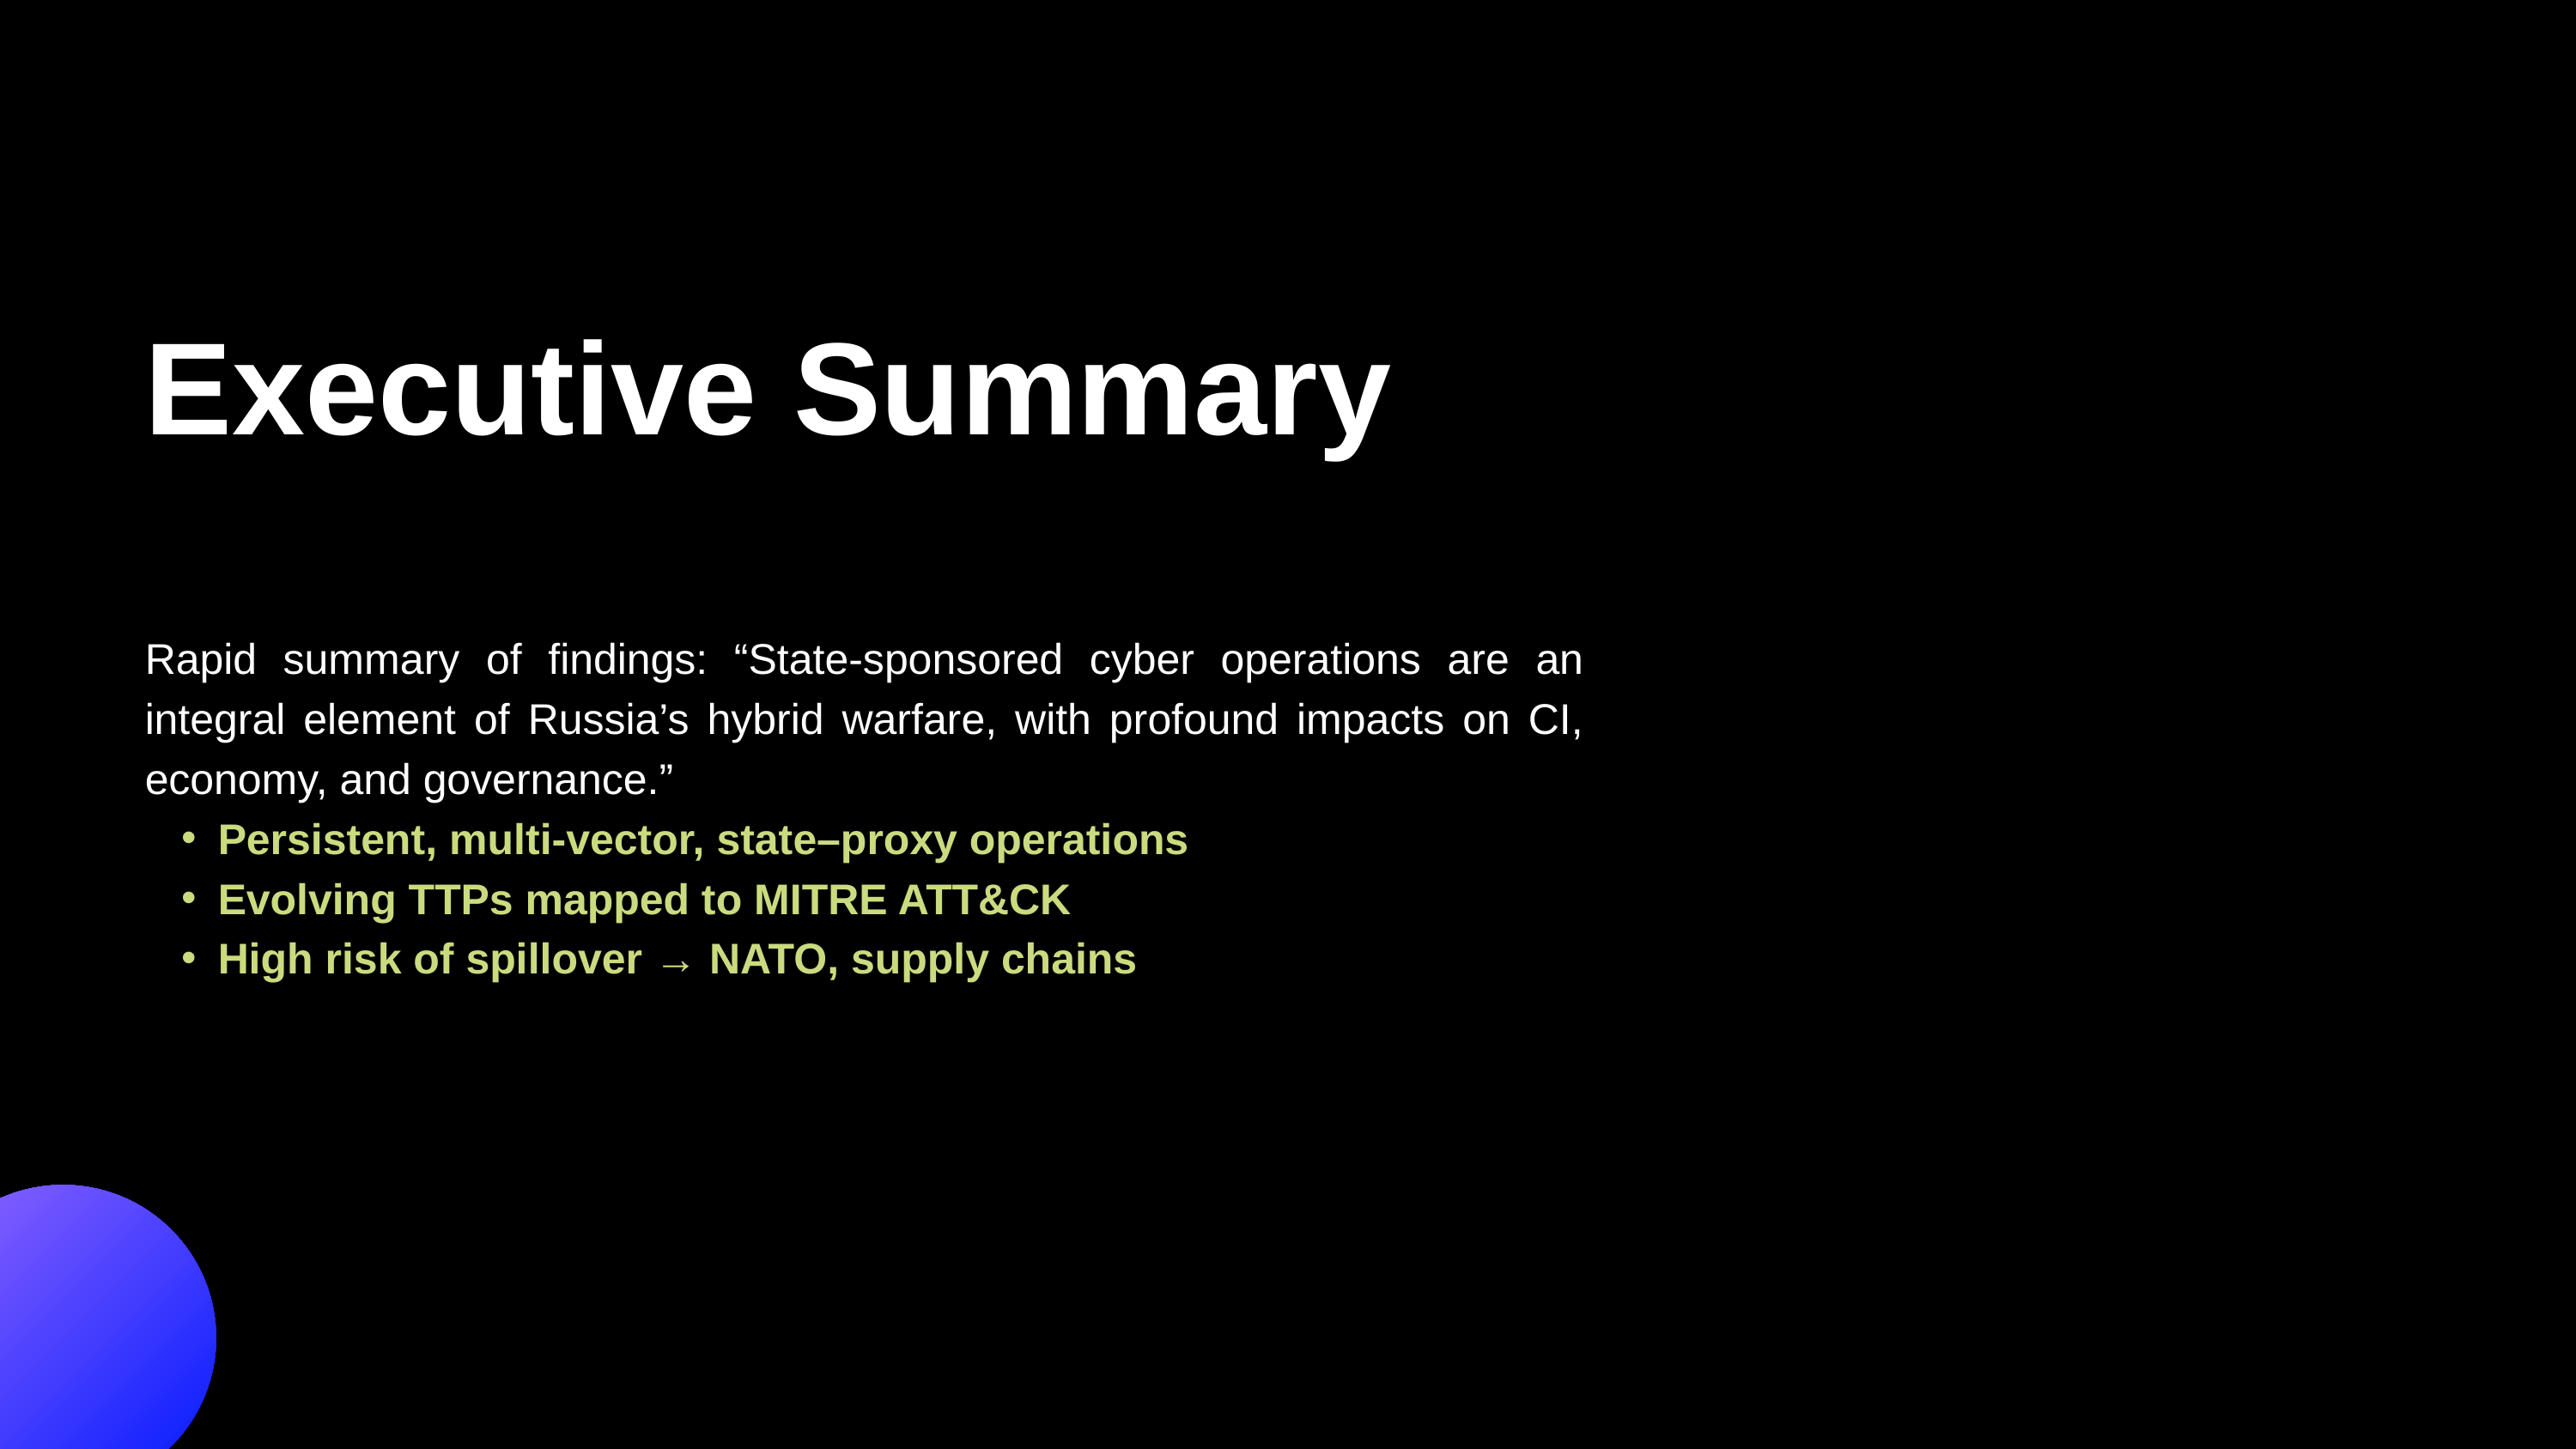

Executive Summary
Rapid summary of findings: “State-sponsored cyber operations are an integral element of Russia’s hybrid warfare, with profound impacts on CI, economy, and governance.”
Persistent, multi-vector, state–proxy operations
Evolving TTPs mapped to MITRE ATT&CK
High risk of spillover → NATO, supply chains